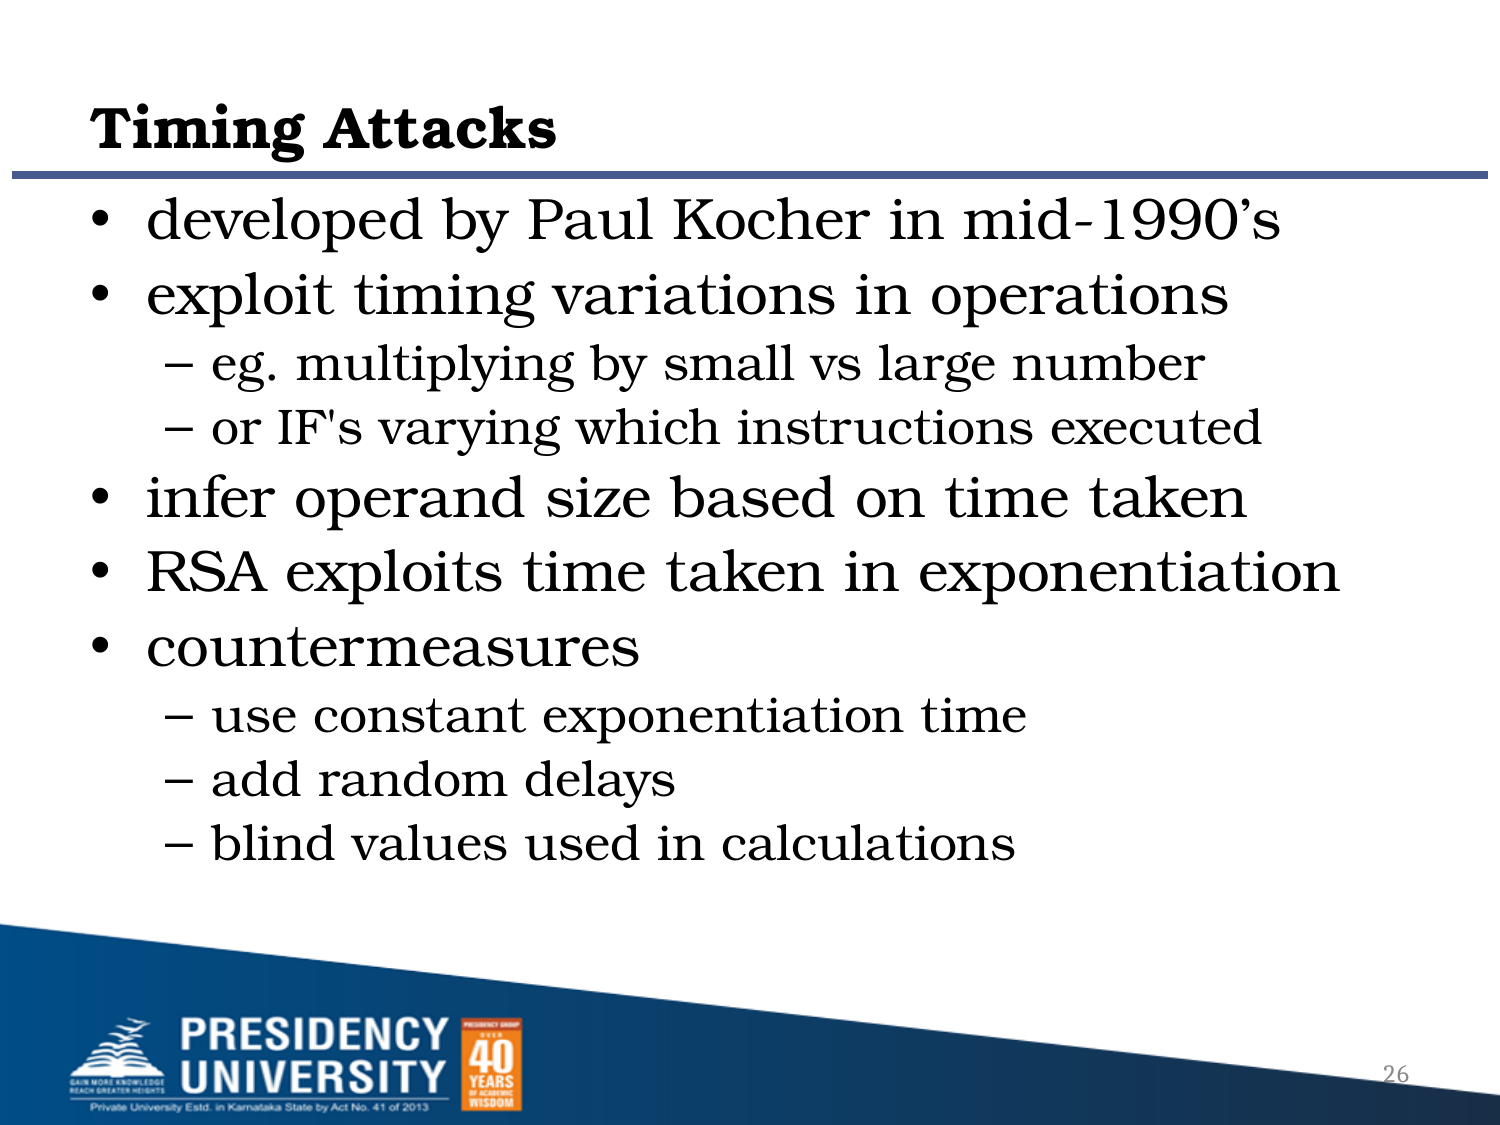

# Timing Attacks
developed by Paul Kocher in mid-1990’s
exploit timing variations in operations
eg. multiplying by small vs large number
or IF's varying which instructions executed
infer operand size based on time taken
RSA exploits time taken in exponentiation
countermeasures
use constant exponentiation time
add random delays
blind values used in calculations

26